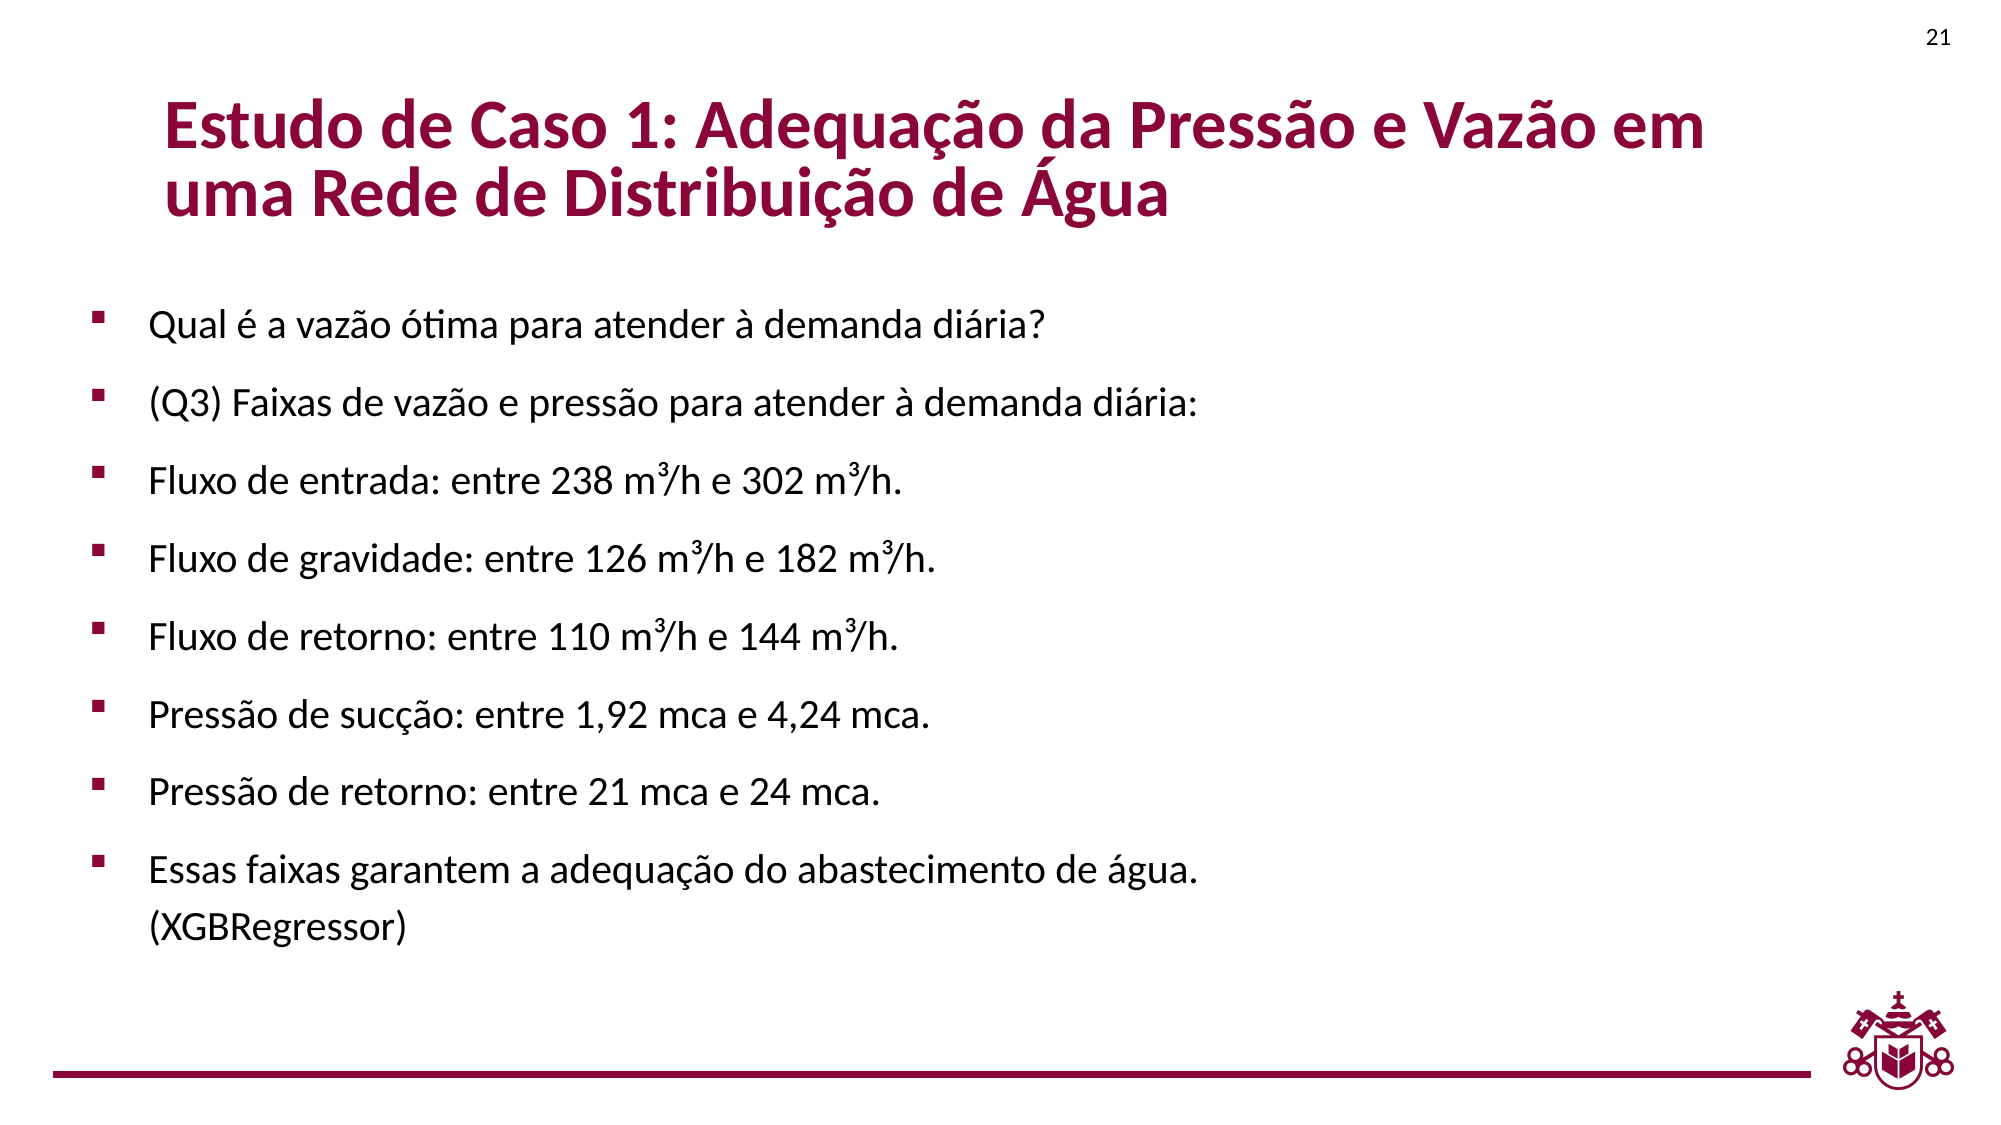

21
Estudo de Caso 1: Adequação da Pressão e Vazão em uma Rede de Distribuição de Água
Qual é a vazão ótima para atender à demanda diária?
(Q3) Faixas de vazão e pressão para atender à demanda diária:
Fluxo de entrada: entre 238 m³/h e 302 m³/h.
Fluxo de gravidade: entre 126 m³/h e 182 m³/h.
Fluxo de retorno: entre 110 m³/h e 144 m³/h.
Pressão de sucção: entre 1,92 mca e 4,24 mca.
Pressão de retorno: entre 21 mca e 24 mca.
Essas faixas garantem a adequação do abastecimento de água. (XGBRegressor)